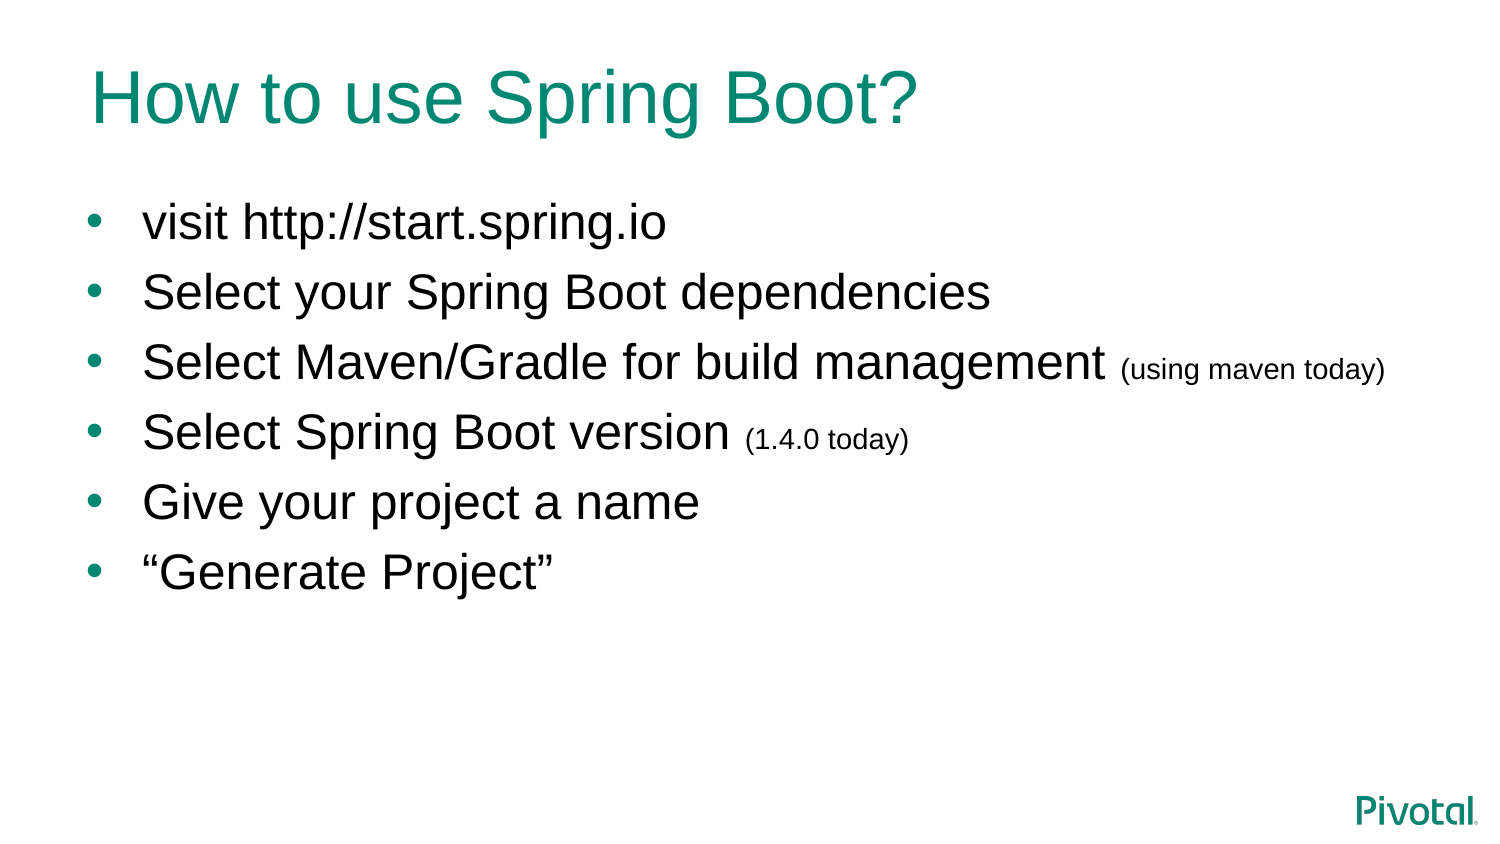

# How to use Spring Boot?

visit http://start.spring.io
Select your Spring Boot dependencies
Select Maven/Gradle for build management (using maven today)
Select Spring Boot version (1.4.0 today)
Give your project a name
“Generate Project”